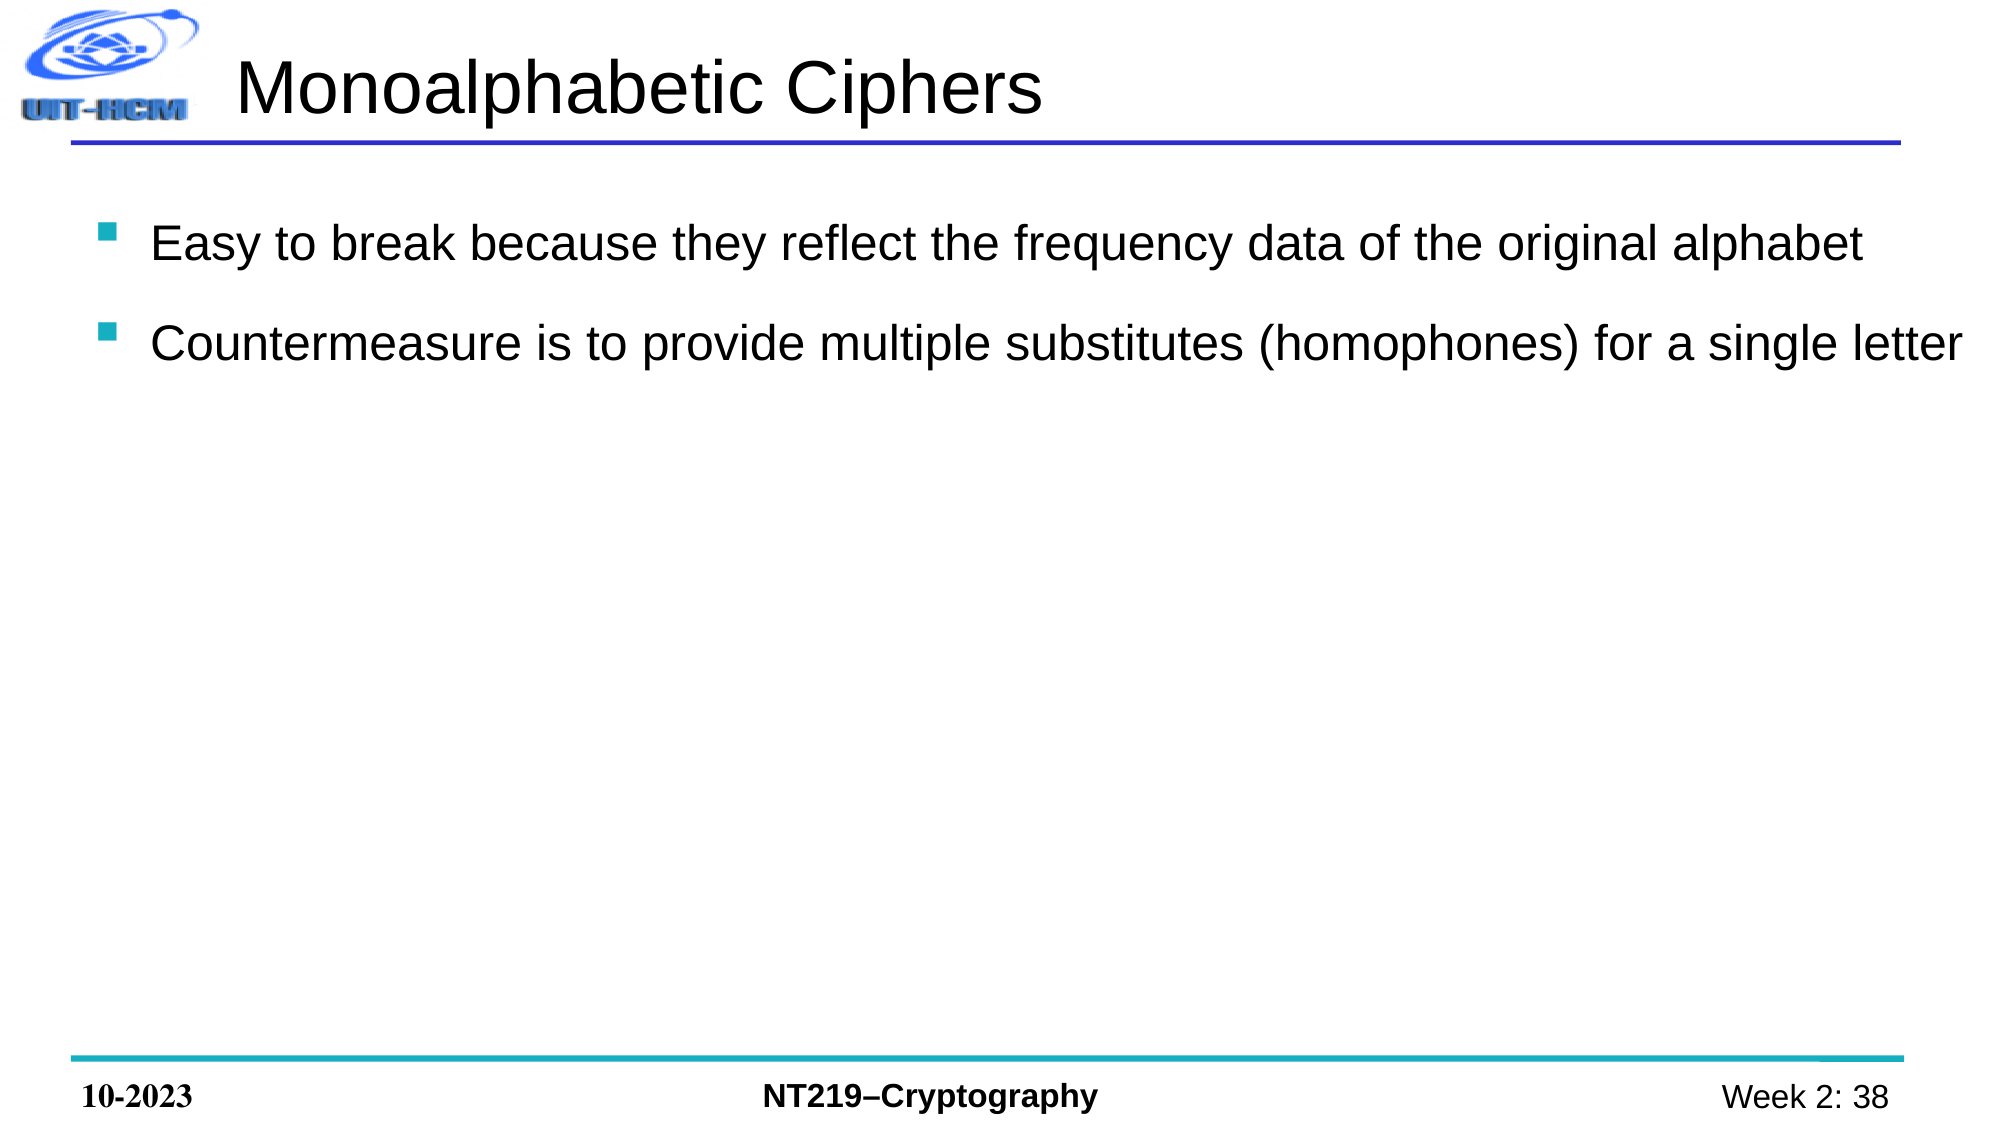

# Monoalphabetic Ciphers
Easy to break because they reflect the frequency data of the original alphabet
Countermeasure is to provide multiple substitutes (homophones) for a single letter